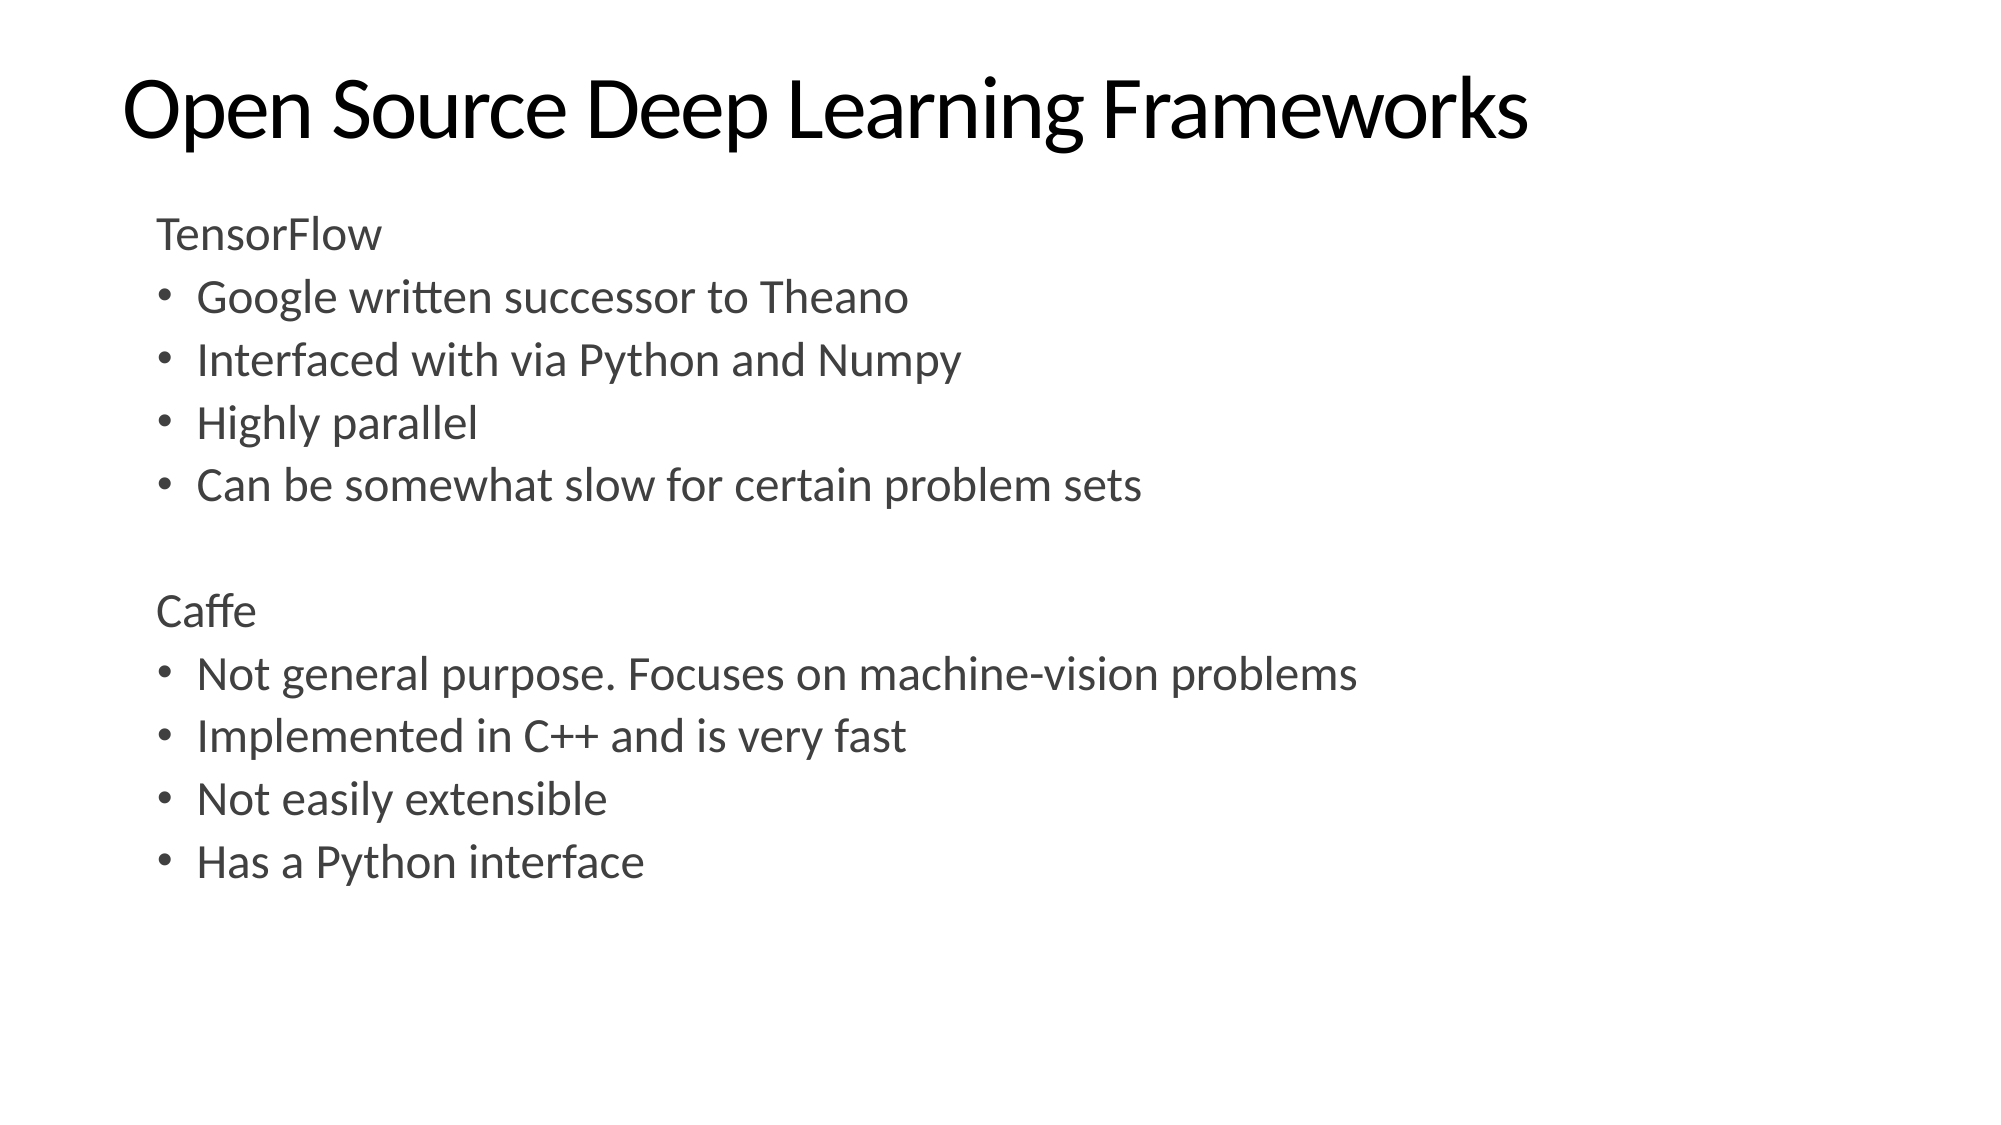

Open Source Deep Learning Frameworks

TensorFlow
Google written successor to Theano
Interfaced with via Python and Numpy
Highly parallel
Can be somewhat slow for certain problem sets

Caffe
Not general purpose. Focuses on machine-vision problems
Implemented in C++ and is very fast
Not easily extensible
Has a Python interface